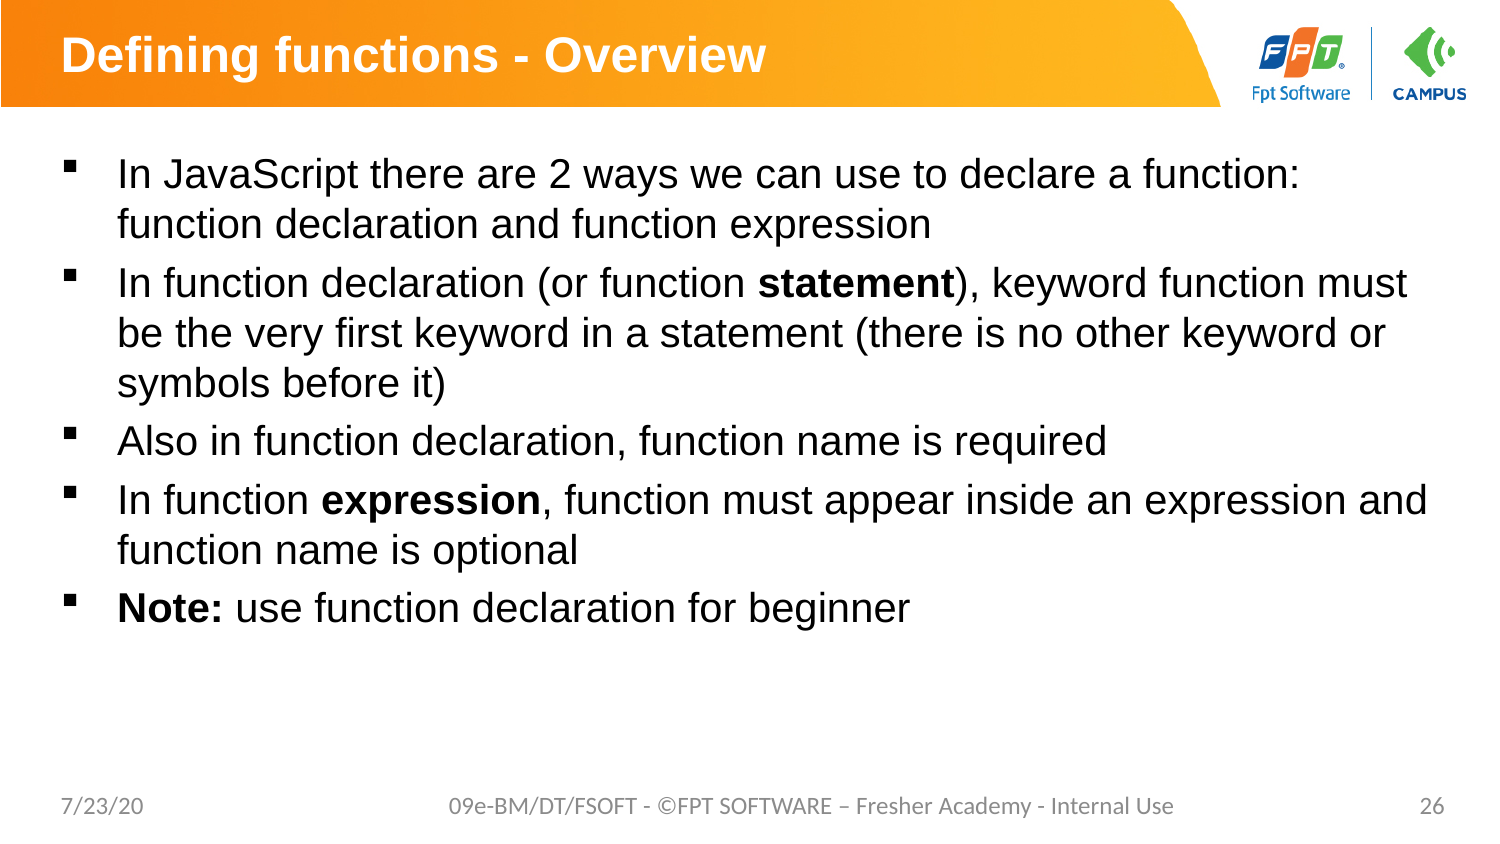

# Defining functions - Overview
In JavaScript there are 2 ways we can use to declare a function: function declaration and function expression
In function declaration (or function statement), keyword function must be the very first keyword in a statement (there is no other keyword or symbols before it)
Also in function declaration, function name is required
In function expression, function must appear inside an expression and function name is optional
Note: use function declaration for beginner

7/23/20
09e-BM/DT/FSOFT - ©FPT SOFTWARE – Fresher Academy - Internal Use
26